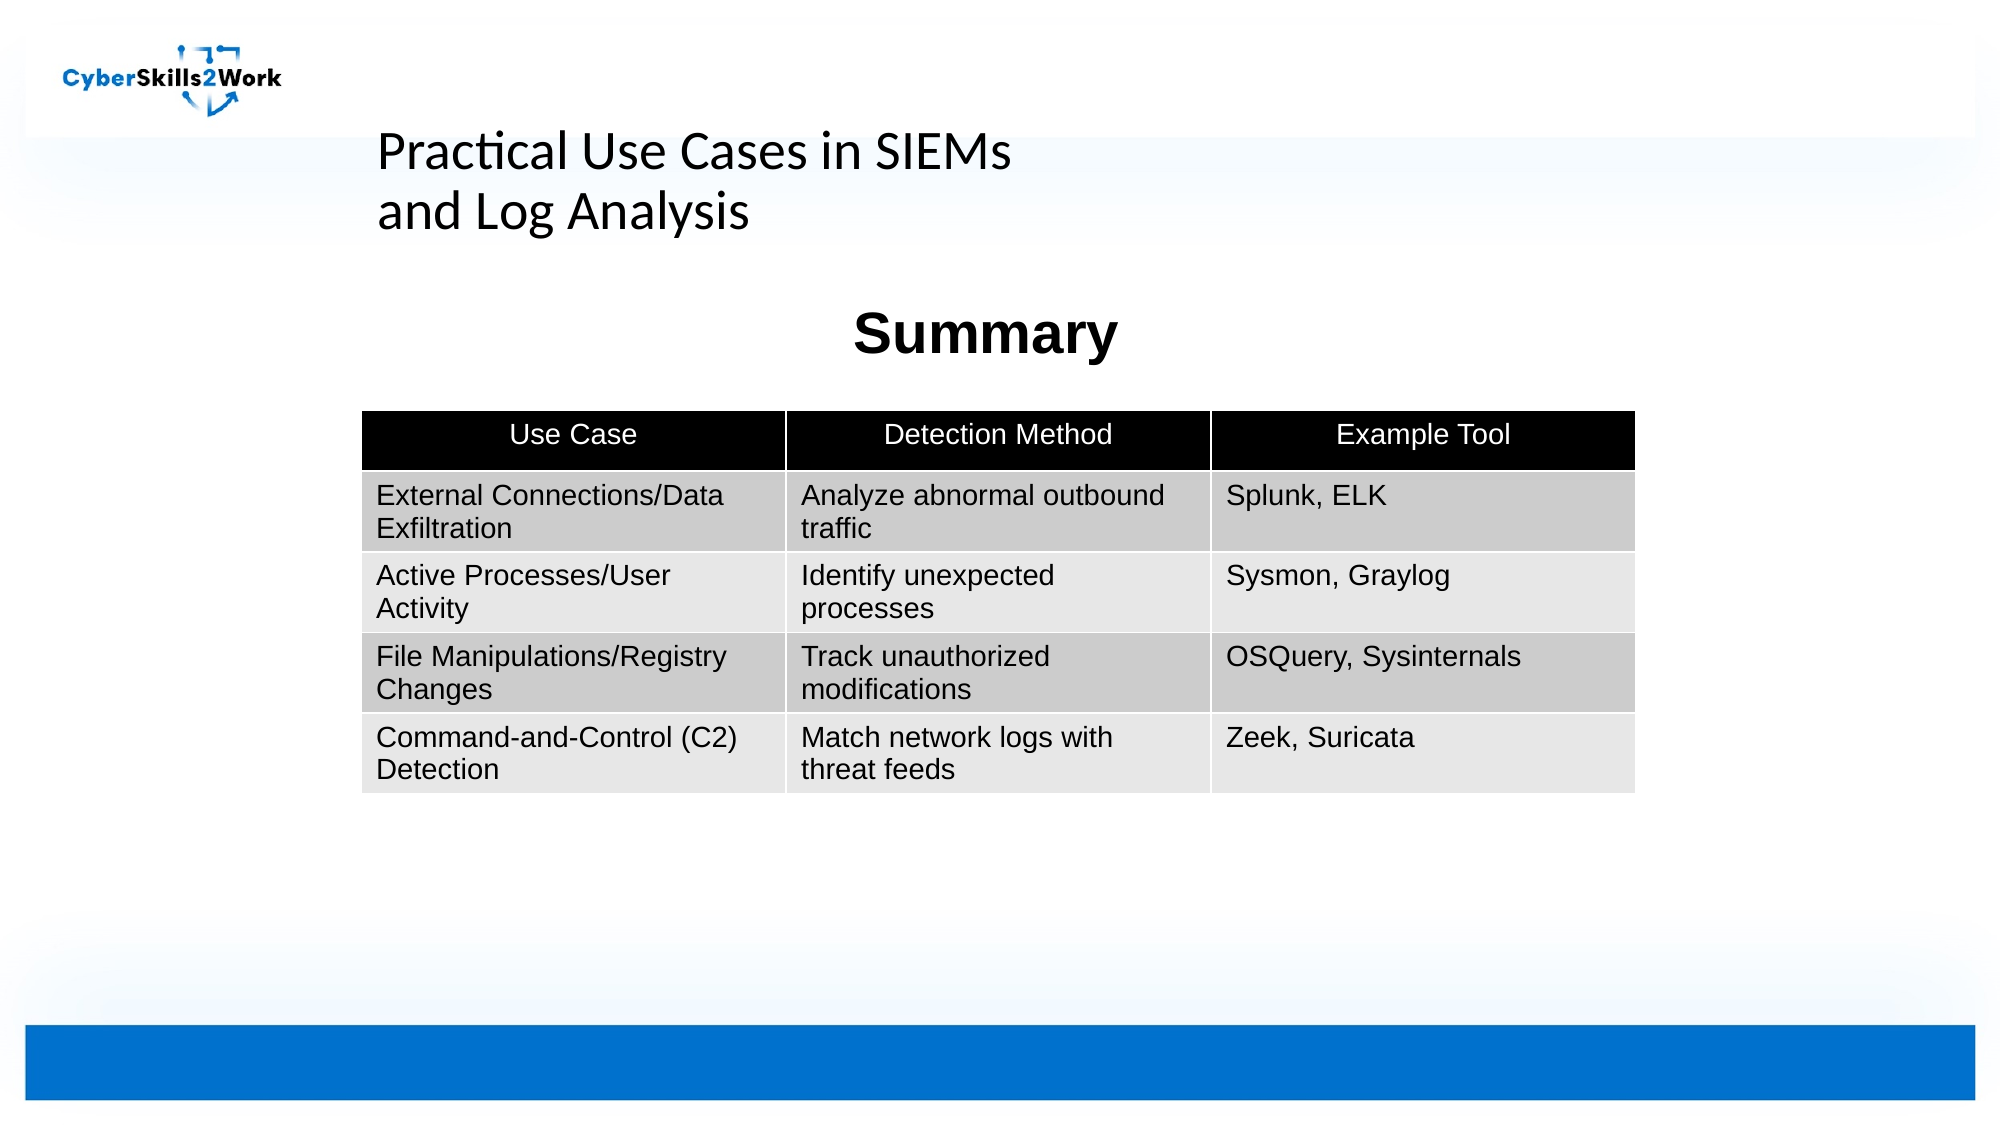

# Practical Use Cases in SIEMs and Log Analysis
Summary
| Use Case | Detection Method | Example Tool |
| --- | --- | --- |
| External Connections/Data Exfiltration | Analyze abnormal outbound traffic | Splunk, ELK |
| Active Processes/User Activity | Identify unexpected processes | Sysmon, Graylog |
| File Manipulations/Registry Changes | Track unauthorized modifications | OSQuery, Sysinternals |
| Command-and-Control (C2) Detection | Match network logs with threat feeds | Zeek, Suricata |